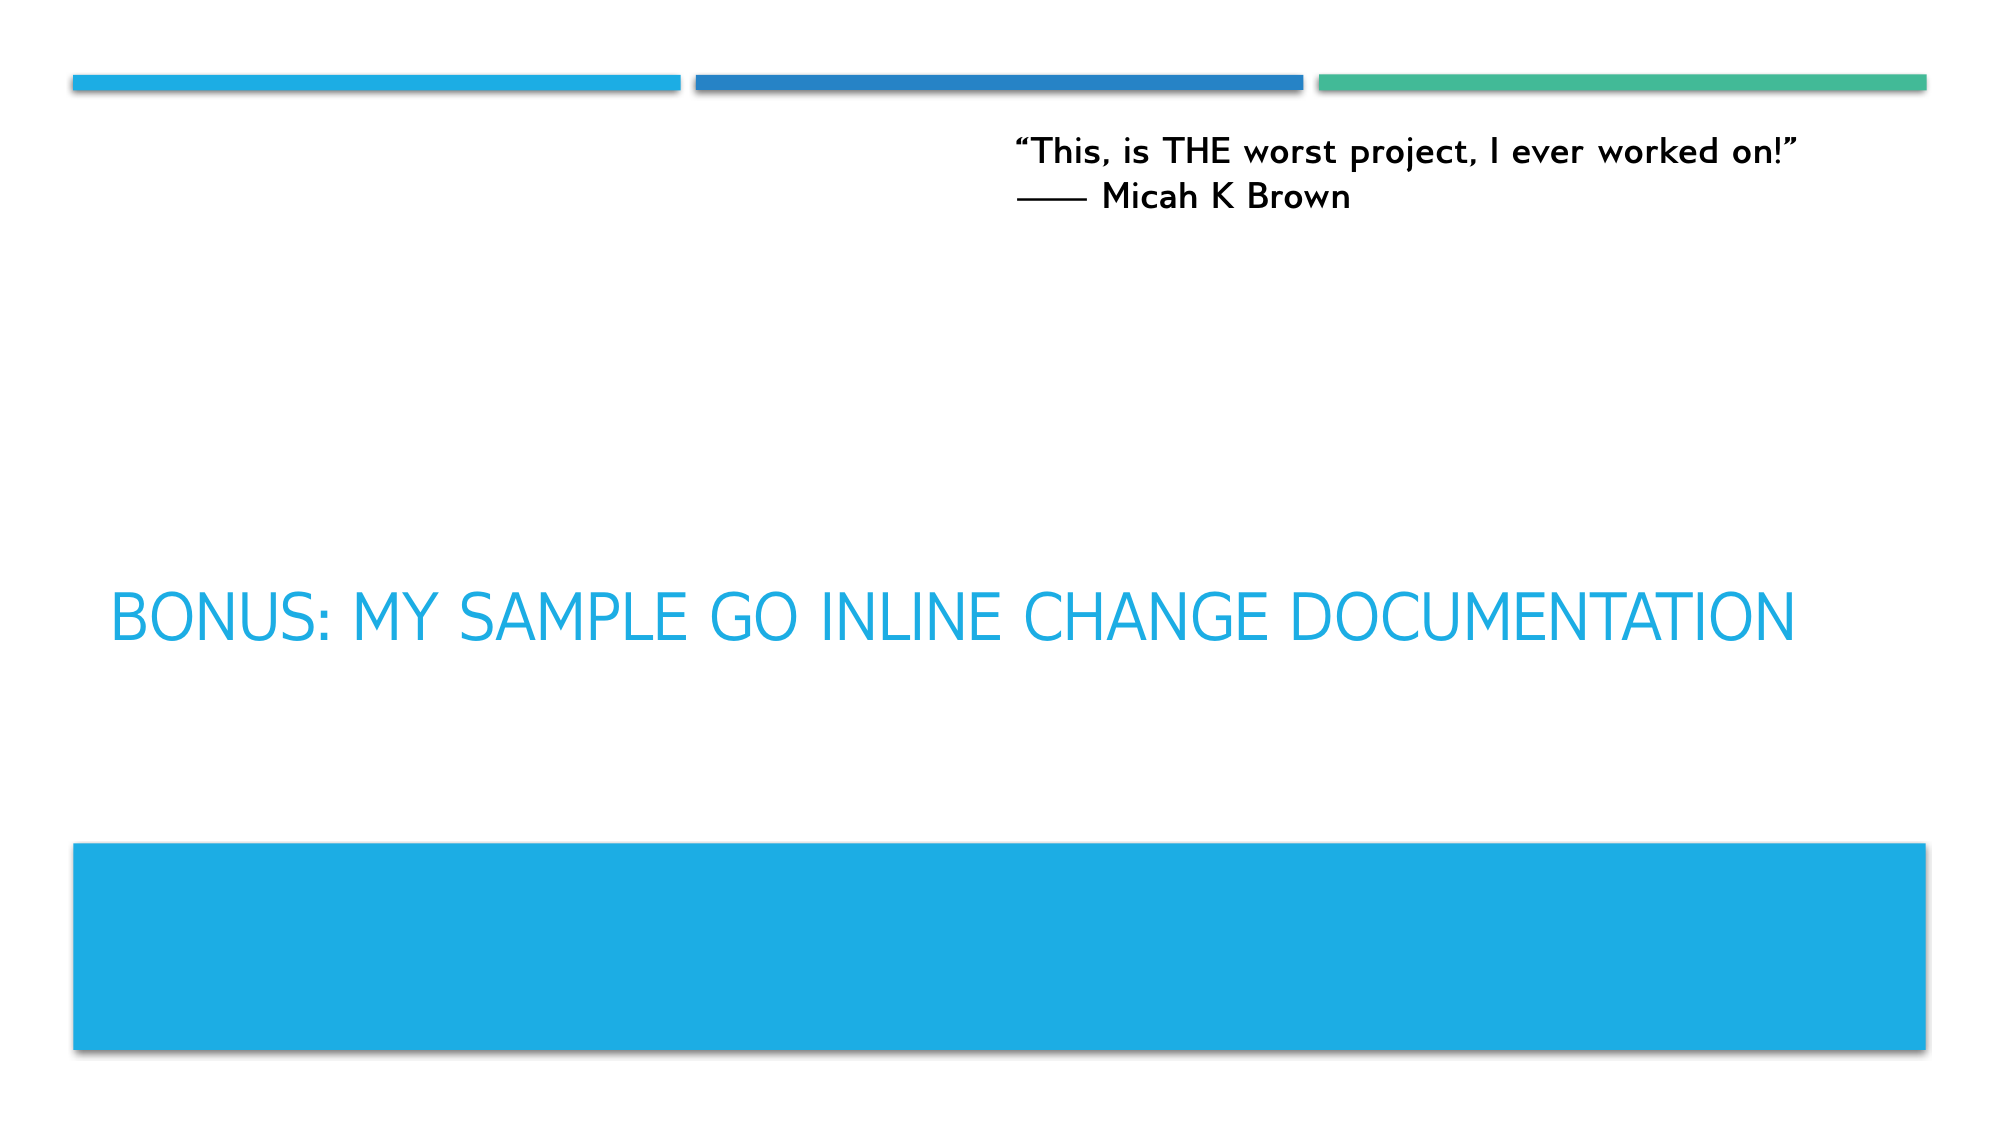

“This, is THE worst project, I ever worked on!”
― Micah K Brown
# Bonus: My sample go inline change documentation